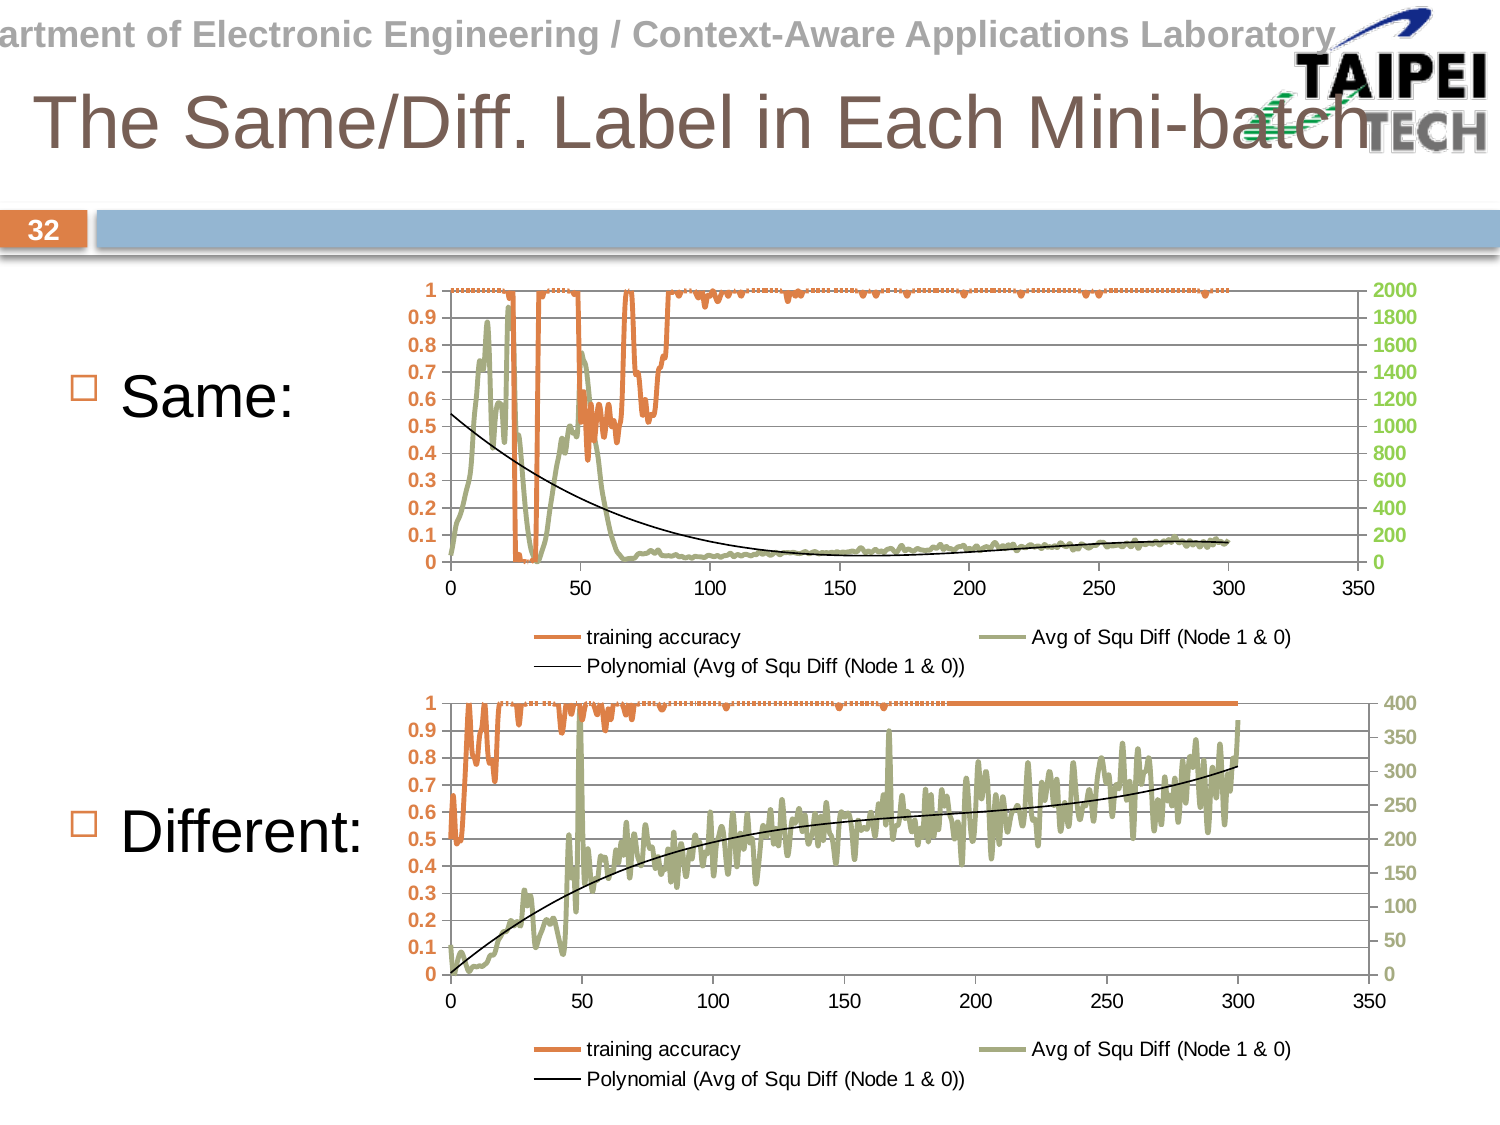

# The Same/Diff. Label in Each Mini-batch
32

Same:

Different:

### Chart

| Category | training accuracy | Avg of Squ Diff (Node 1 & 0) |
|---|---|---|

### Chart

| Category | training accuracy | Avg of Squ Diff (Node 1 & 0) |
|---|---|---|